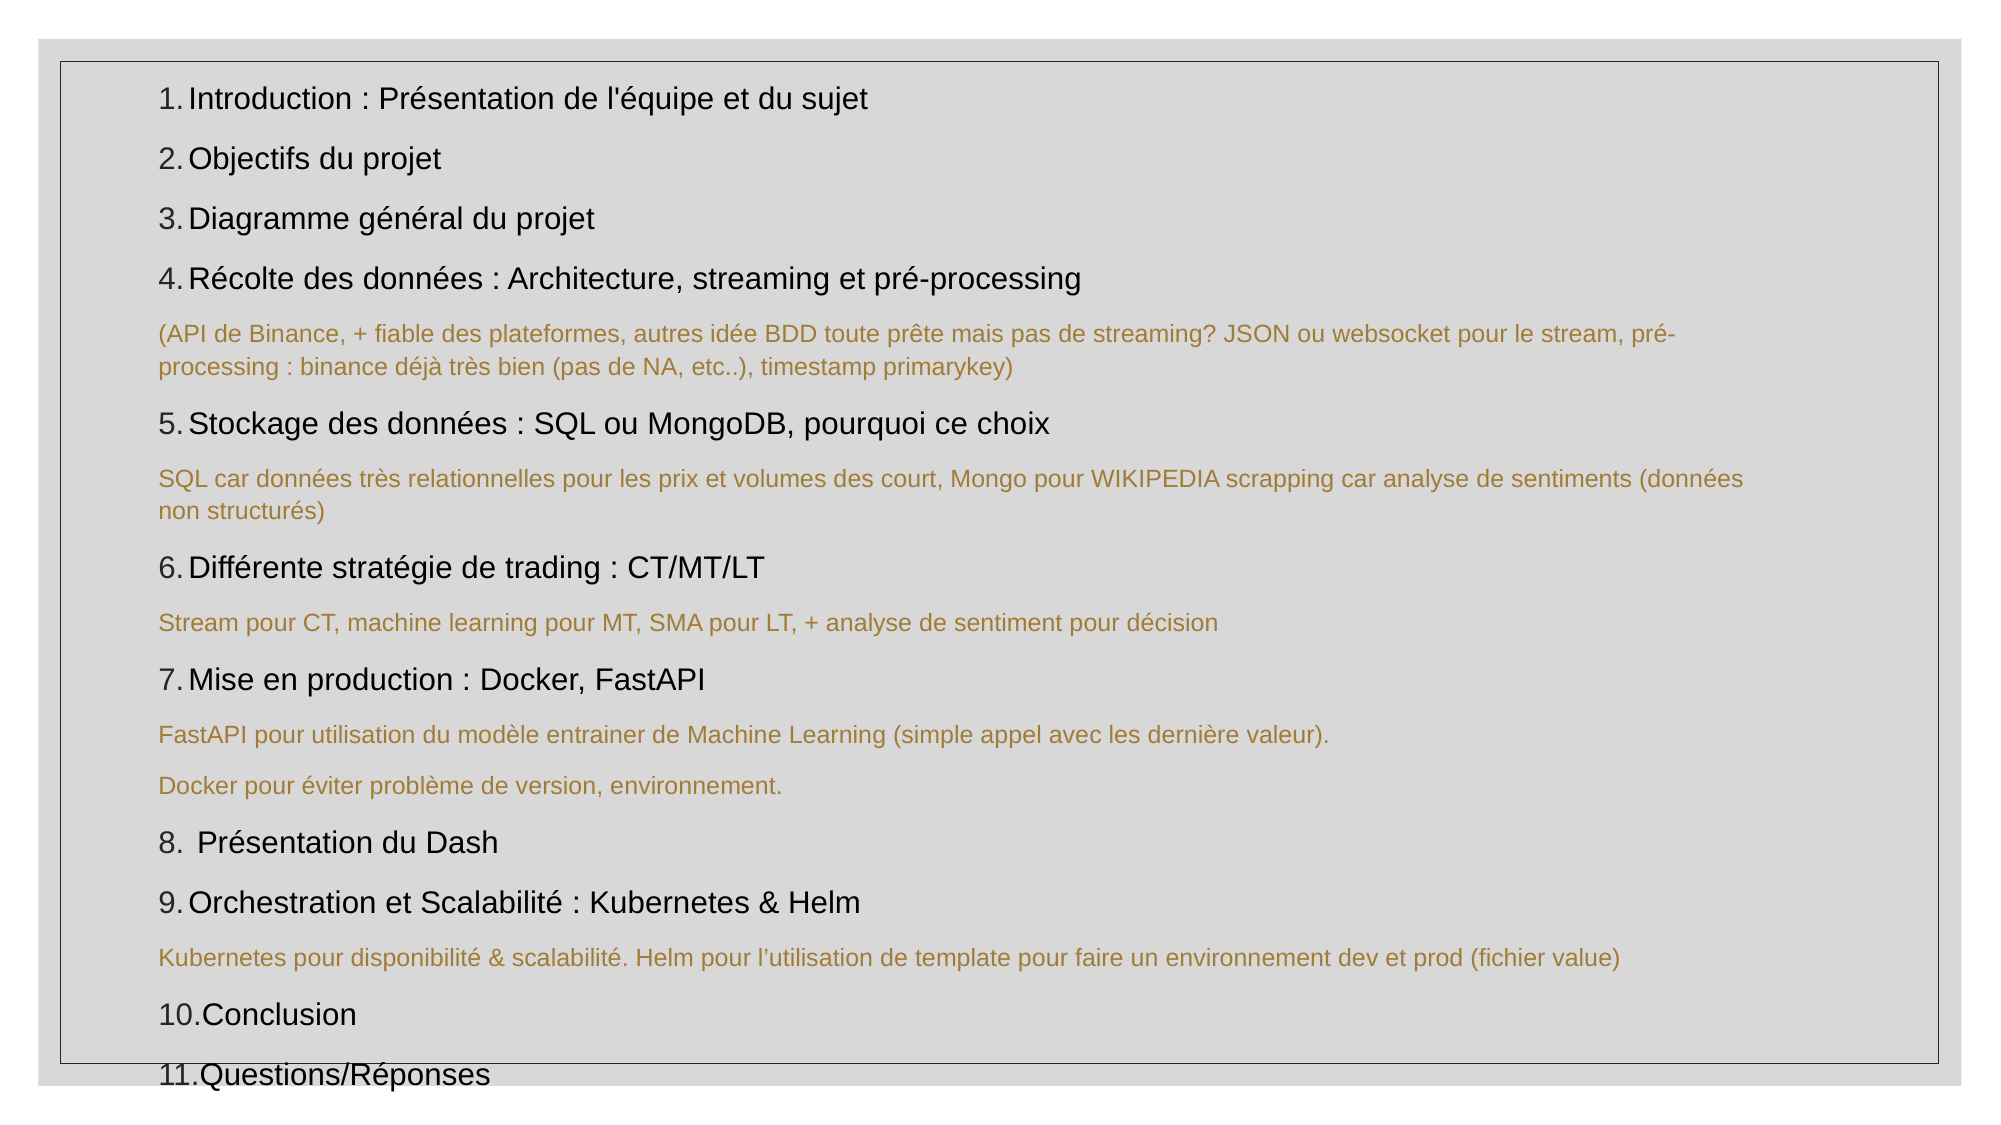

# Introduction : Présentation de l'équipe et du sujet
Objectifs du projet
Diagramme général du projet
Récolte des données : Architecture, streaming et pré-processing
(API de Binance, + fiable des plateformes, autres idée BDD toute prête mais pas de streaming? JSON ou websocket pour le stream, pré-processing : binance déjà très bien (pas de NA, etc..), timestamp primarykey)
Stockage des données : SQL ou MongoDB, pourquoi ce choix
SQL car données très relationnelles pour les prix et volumes des court, Mongo pour WIKIPEDIA scrapping car analyse de sentiments (données non structurés)
Différente stratégie de trading : CT/MT/LT
Stream pour CT, machine learning pour MT, SMA pour LT, + analyse de sentiment pour décision
Mise en production : Docker, FastAPI
FastAPI pour utilisation du modèle entrainer de Machine Learning (simple appel avec les dernière valeur).
Docker pour éviter problème de version, environnement.
 Présentation du Dash
Orchestration et Scalabilité : Kubernetes & Helm
Kubernetes pour disponibilité & scalabilité. Helm pour l’utilisation de template pour faire un environnement dev et prod (fichier value)
Conclusion
Questions/Réponses